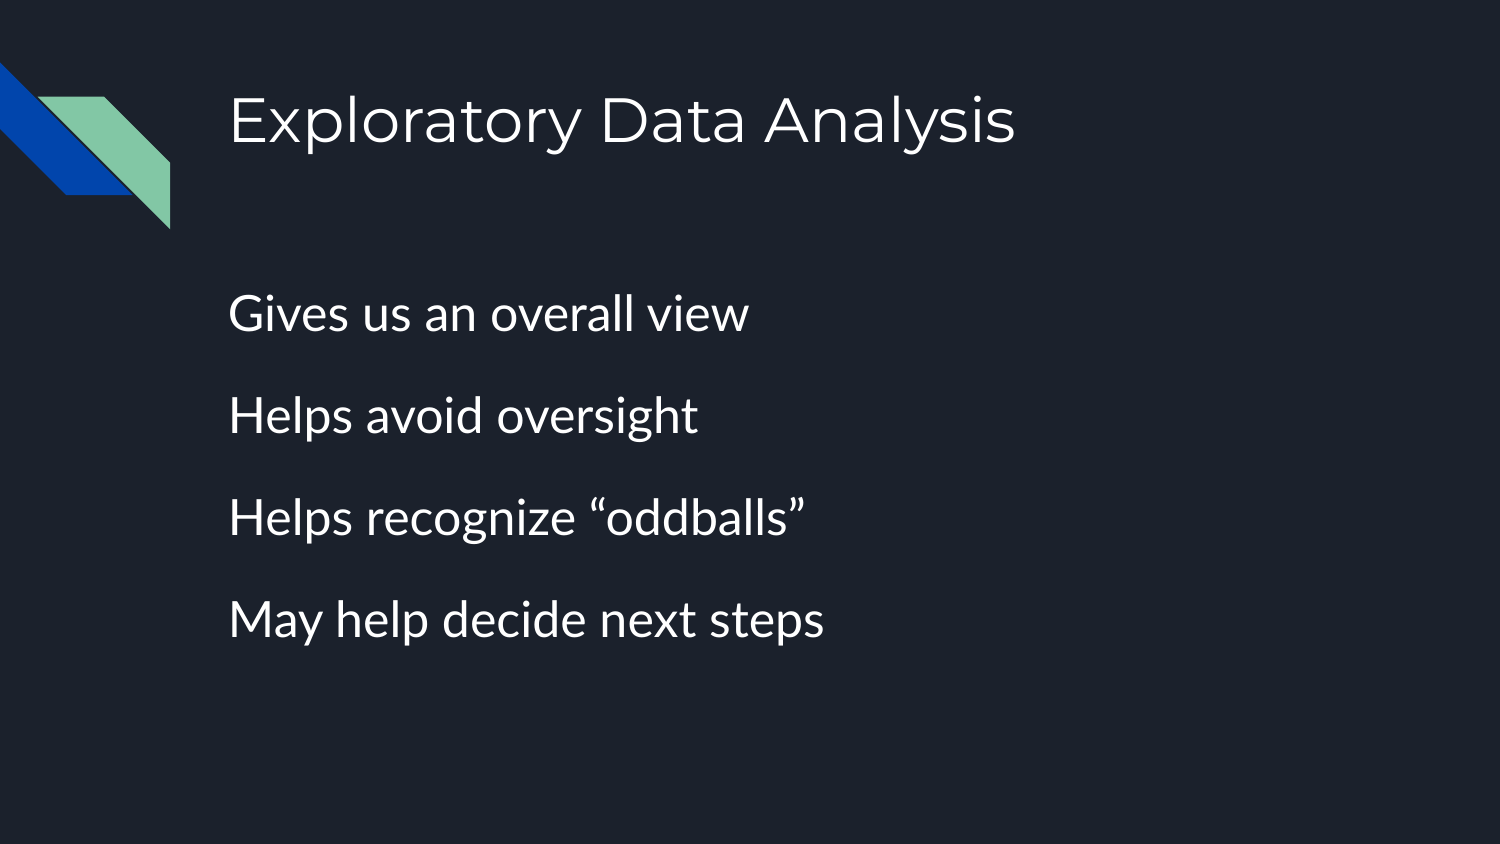

# Exploratory Data Analysis
Gives us an overall view
Helps avoid oversight
Helps recognize “oddballs”
May help decide next steps